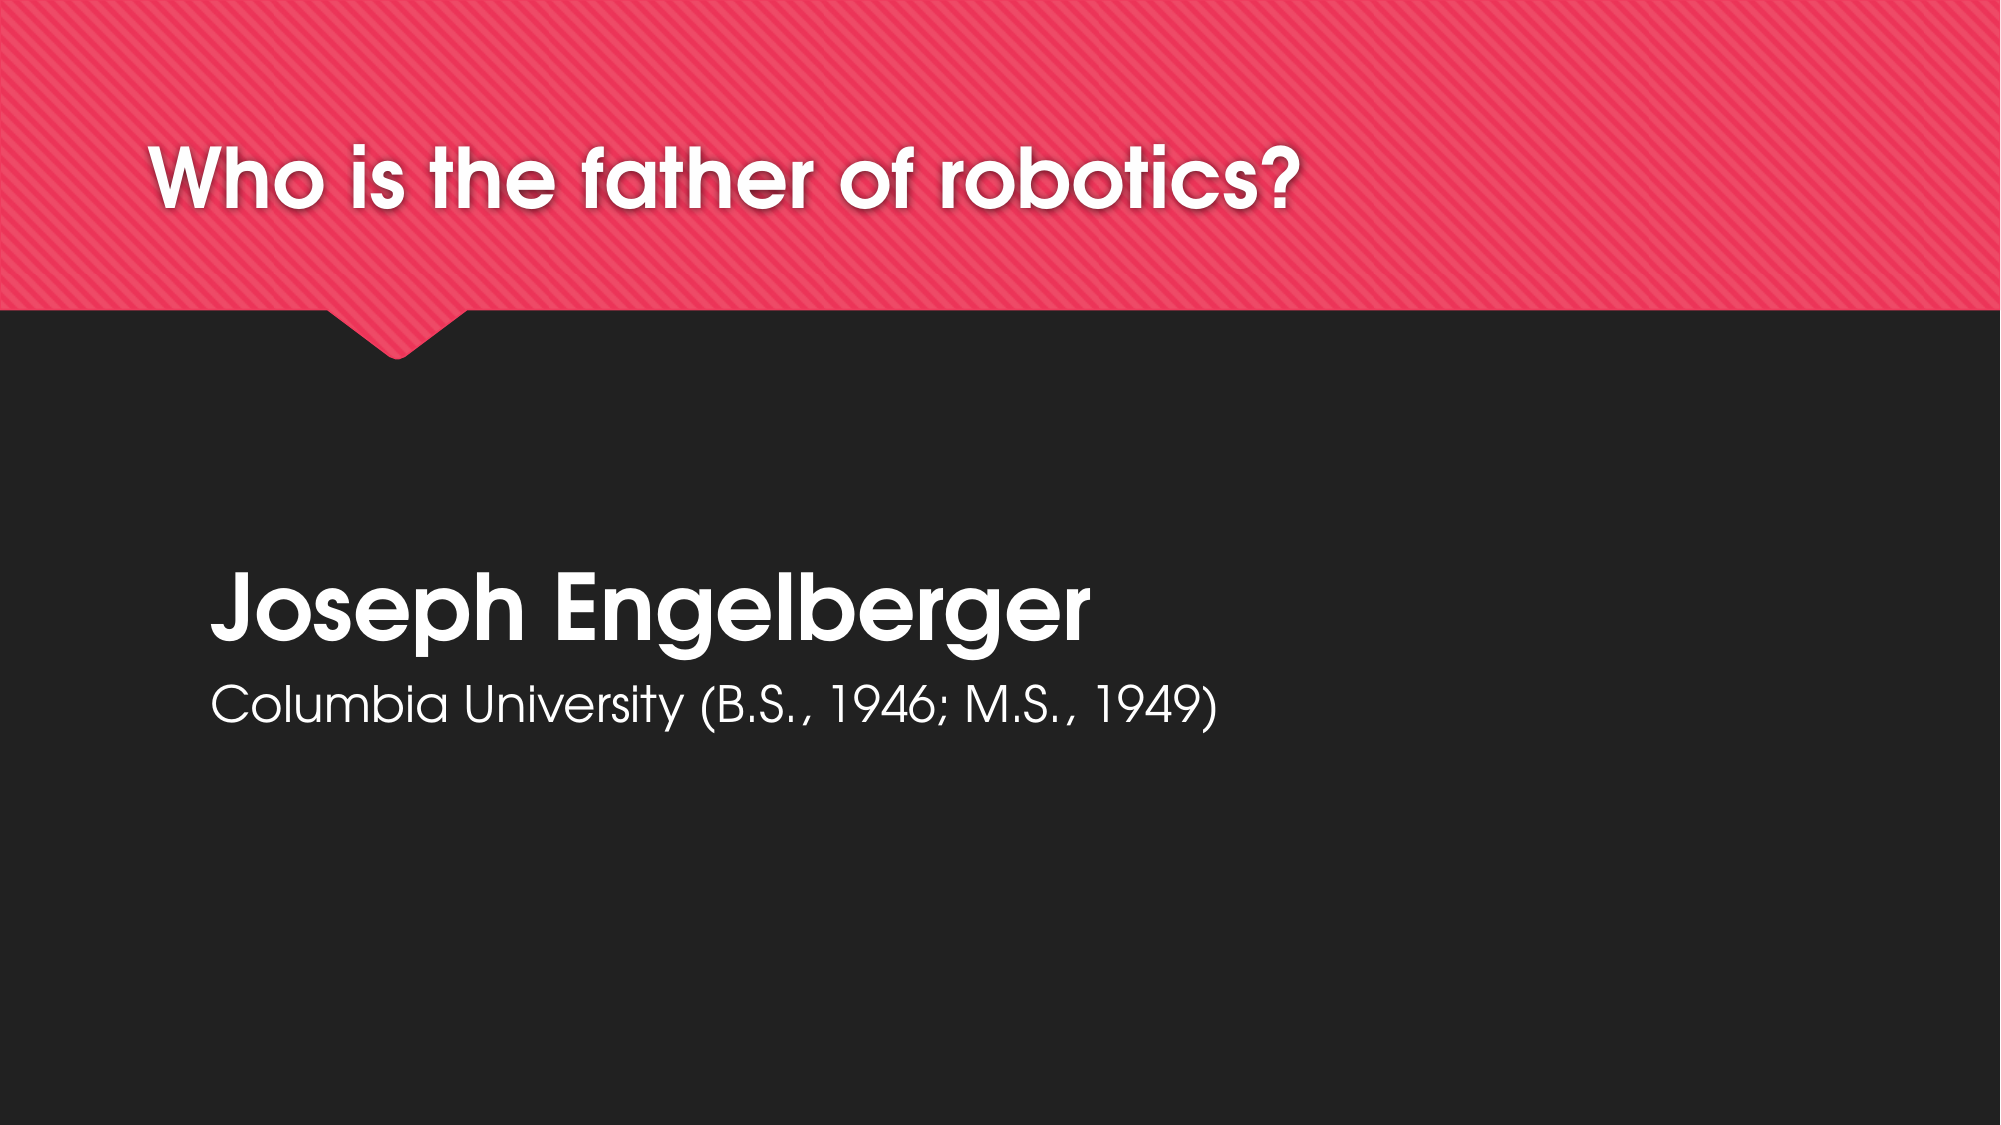

# Who is the father of robotics?
Joseph Engelberger
Columbia University (B.S., 1946; M.S., 1949)